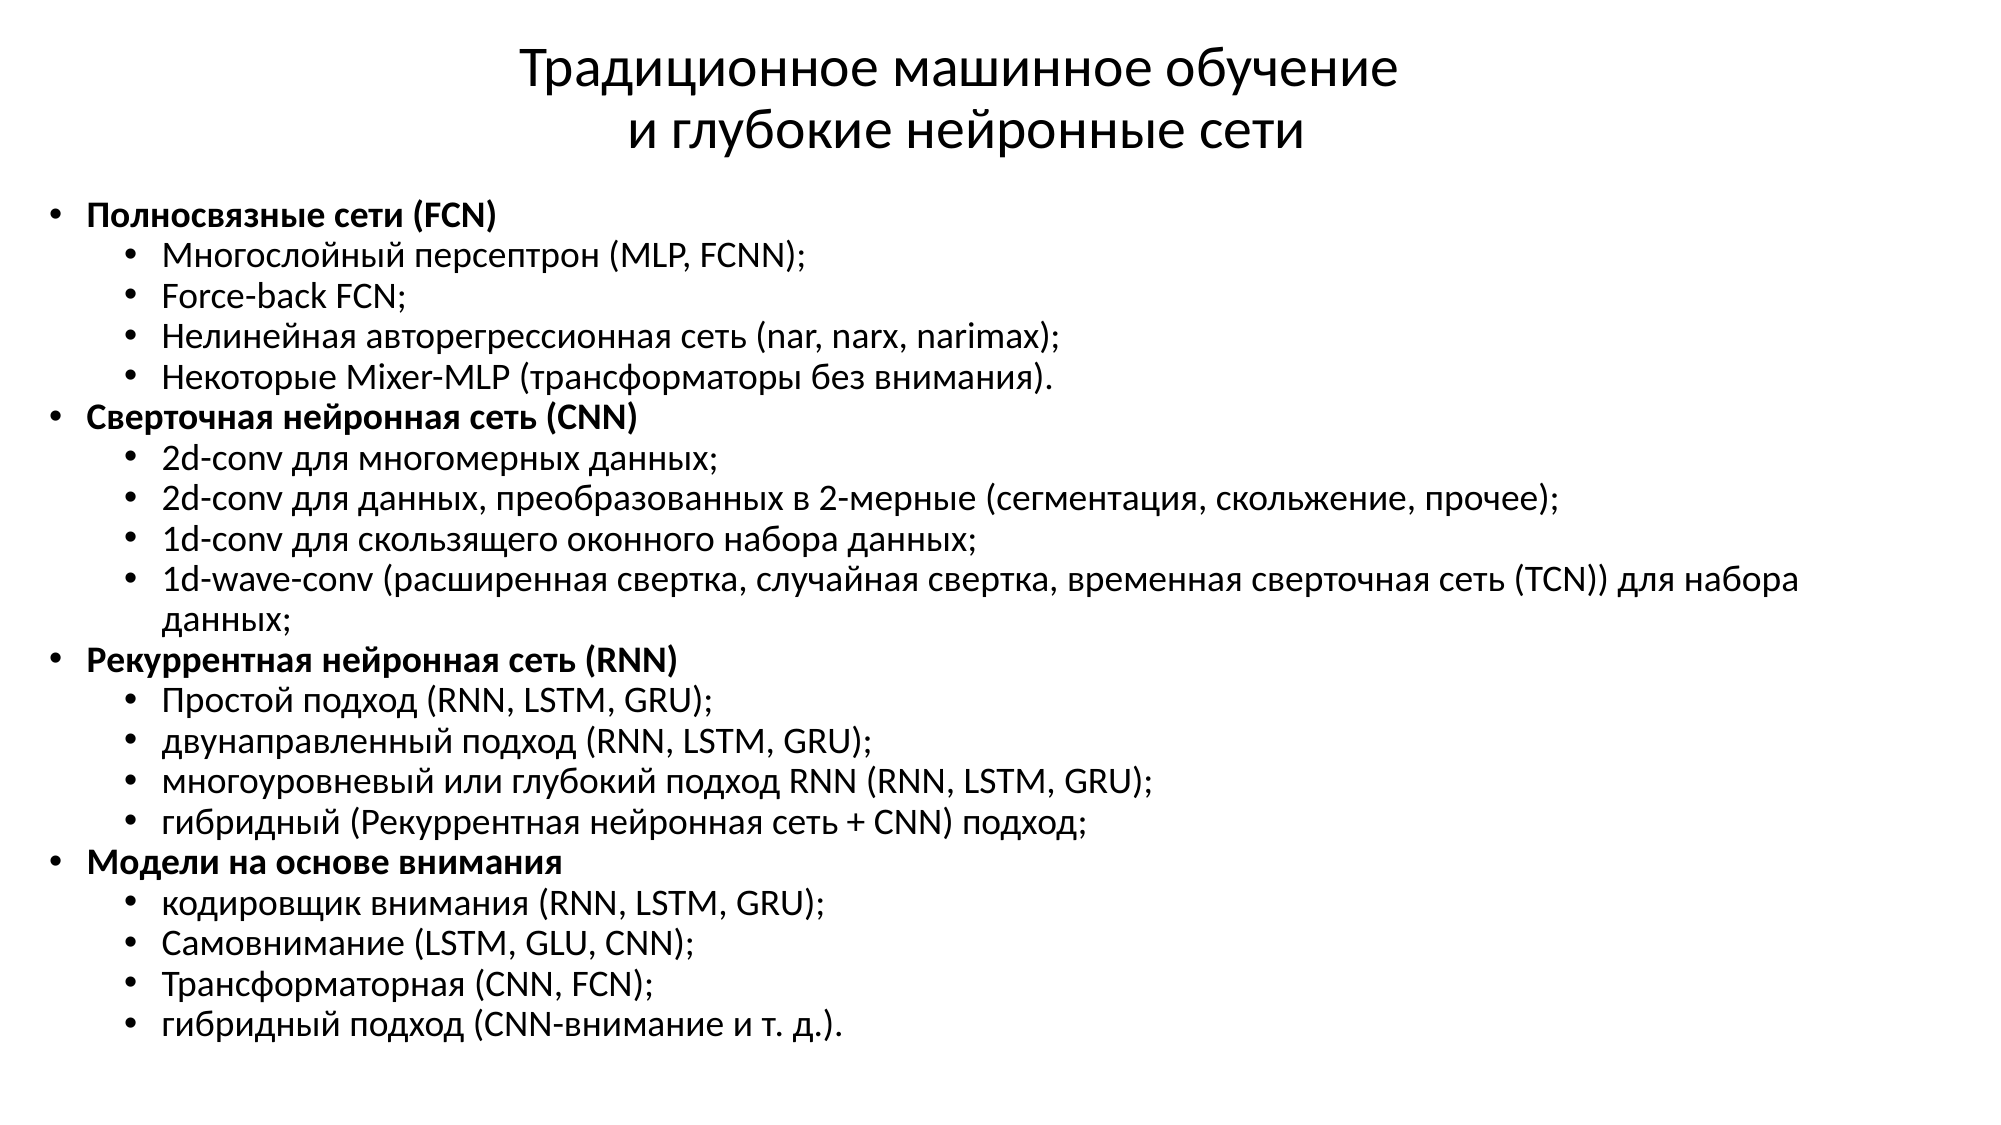

# Традиционное машинное обучение и глубокие нейронные сети
Полносвязные сети (FCN)
Многослойный персептрон (MLP, FCNN);
Force-back FCN;
Нелинейная авторегрессионная сеть (nar, narx, narimax);
Некоторые Mixer-MLP (трансформаторы без внимания).
Сверточная нейронная сеть (CNN)
2d-conv для многомерных данных;
2d-conv для данных, преобразованных в 2-мерные (сегментация, скольжение, прочее);
1d-conv для скользящего оконного набора данных;
1d-wave-conv (расширенная свертка, случайная свертка, временная сверточная сеть (TCN)) для набора данных;
Рекуррентная нейронная сеть (RNN)
Простой подход (RNN, LSTM, GRU);
двунаправленный подход (RNN, LSTM, GRU);
многоуровневый или глубокий подход RNN (RNN, LSTM, GRU);
гибридный (Рекуррентная нейронная сеть + CNN) подход;
Модели на основе внимания
кодировщик внимания (RNN, LSTM, GRU);
Самовнимание (LSTM, GLU, CNN);
Трансформаторная (CNN, FCN);
гибридный подход (CNN-внимание и т. д.).